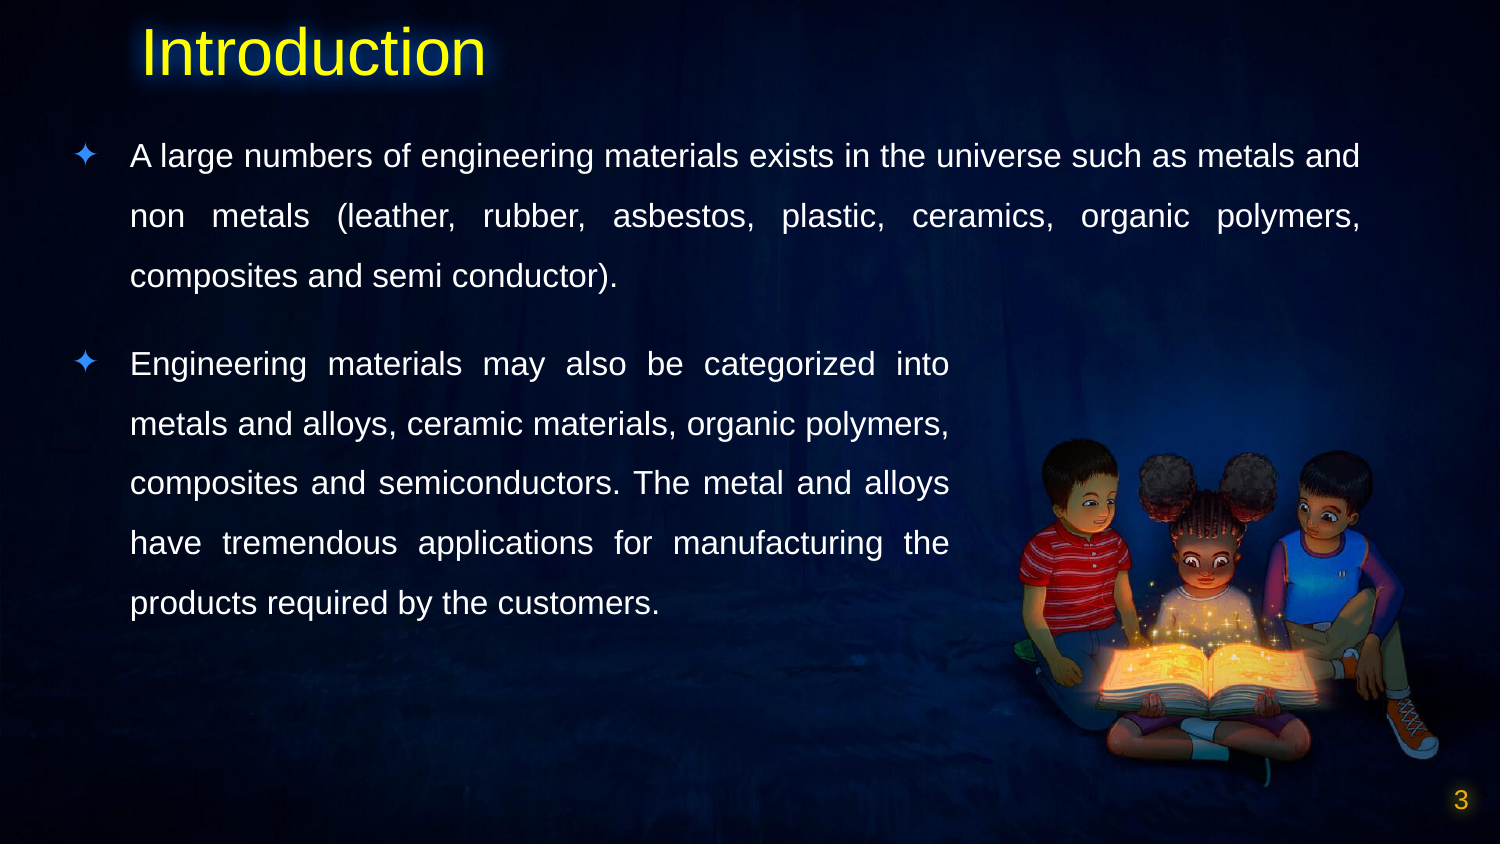

# Introduction
A large numbers of engineering materials exists in the universe such as metals and non metals (leather, rubber, asbestos, plastic, ceramics, organic polymers, composites and semi conductor).
Engineering materials may also be categorized into metals and alloys, ceramic materials, organic polymers, composites and semiconductors. The metal and alloys have tremendous applications for manufacturing the products required by the customers.
3